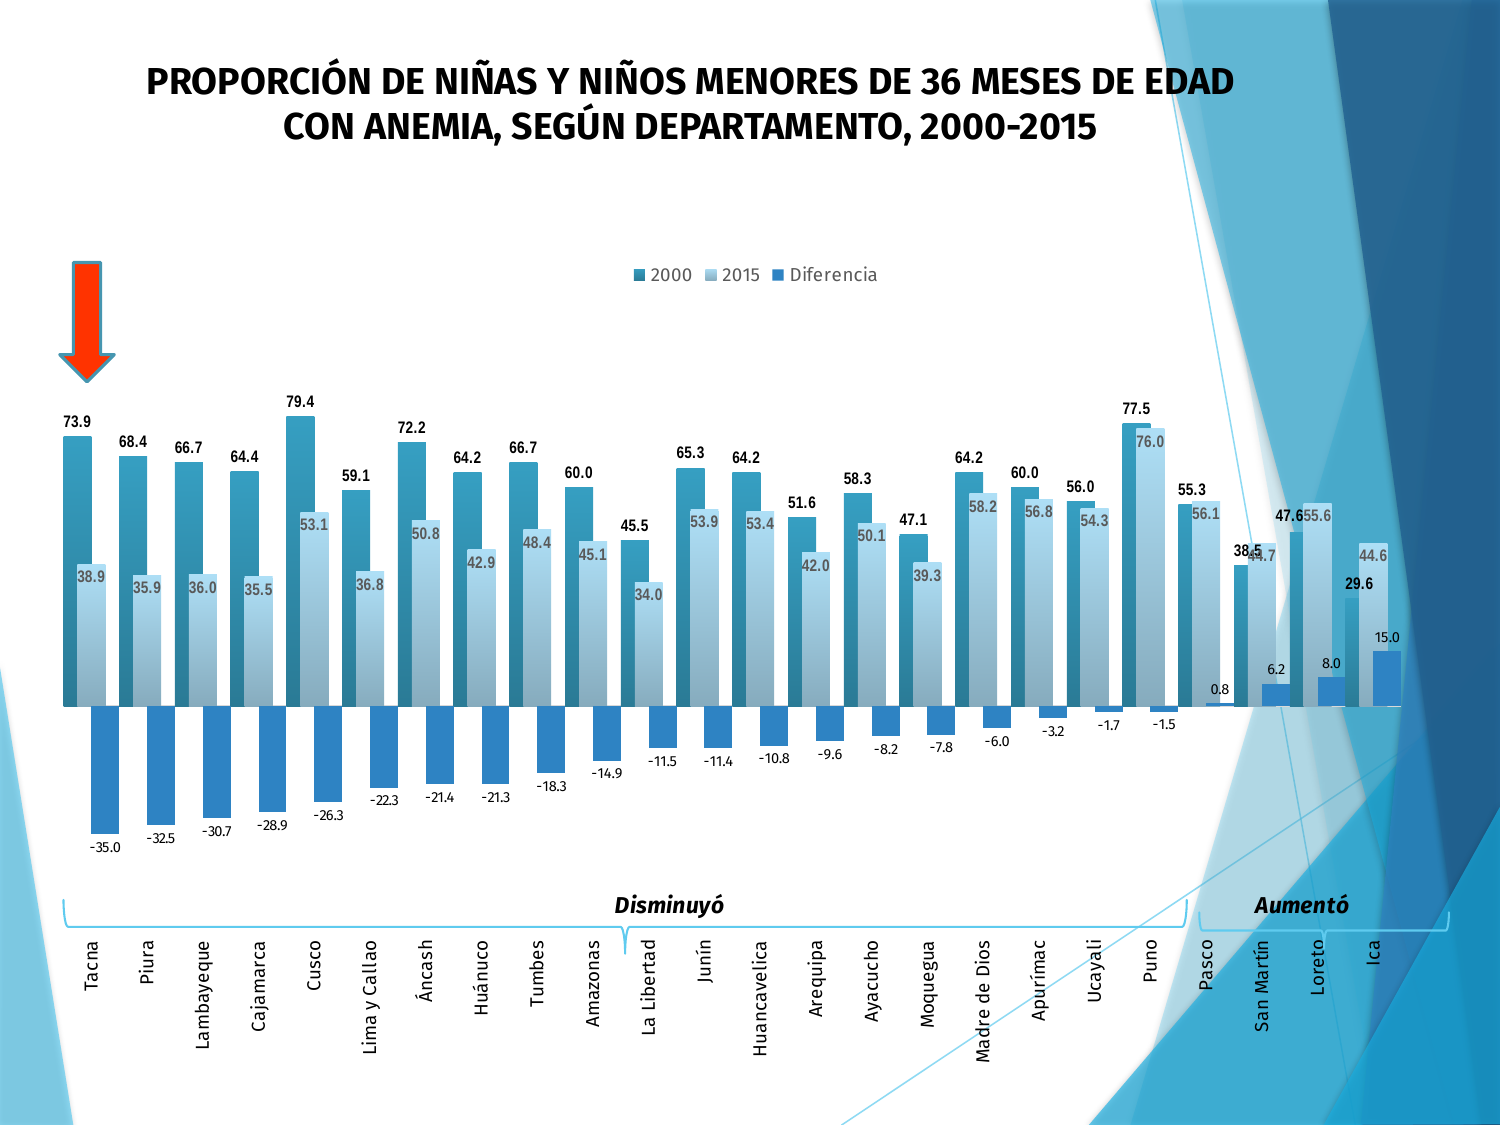

PROPORCIÓN DE NIÑAS Y NIÑOS MENORES DE 36 MESES DE EDAD CON ANEMIA, SEGÚN DEPARTAMENTO, 2000-2015

### Chart

| Category | 2000 | 2015 | Diferencia |
|---|---|---|---|
| Tacna | 73.9 | 38.9 | -35.00000000000001 |
| Piura | 68.4 | 35.9 | -32.50000000000001 |
| Lambayeque | 66.7 | 36.0 | -30.700000000000003 |
| Cajamarca | 64.4 | 35.5 | -28.900000000000006 |
| Cusco | 79.4 | 53.1 | -26.300000000000004 |
| Lima y Callao | 59.1 | 36.8 | -22.300000000000004 |
| Áncash | 72.2 | 50.8 | -21.400000000000006 |
| Huánuco | 64.2 | 42.9 | -21.300000000000004 |
| Tumbes | 66.7 | 48.4 | -18.300000000000004 |
| Amazonas | 60.0 | 45.1 | -14.899999999999999 |
| La Libertad | 45.5 | 34.0 | -11.5 |
| Junín | 65.3 | 53.9 | -11.399999999999999 |
| Huancavelica | 64.2 | 53.4 | -10.800000000000004 |
| Arequipa | 51.6 | 42.0 | -9.600000000000001 |
| Ayacucho | 58.3 | 50.1 | -8.199999999999996 |
| Moquegua | 47.1 | 39.3 | -7.800000000000004 |
| Madre de Dios | 64.2 | 58.2 | -6.0 |
| Apurímac | 60.0 | 56.8 | -3.200000000000003 |
| Ucayali | 56.0 | 54.3 | -1.7000000000000028 |
| Puno | 77.5 | 76.0 | -1.5 |
| Pasco | 55.3 | 56.1 | 0.8000000000000043 |
| San Martín | 38.5 | 44.7 | 6.200000000000003 |
| Loreto | 47.6 | 55.6 | 8.0 |
| Ica | 29.6 | 44.6 | 15.0 |